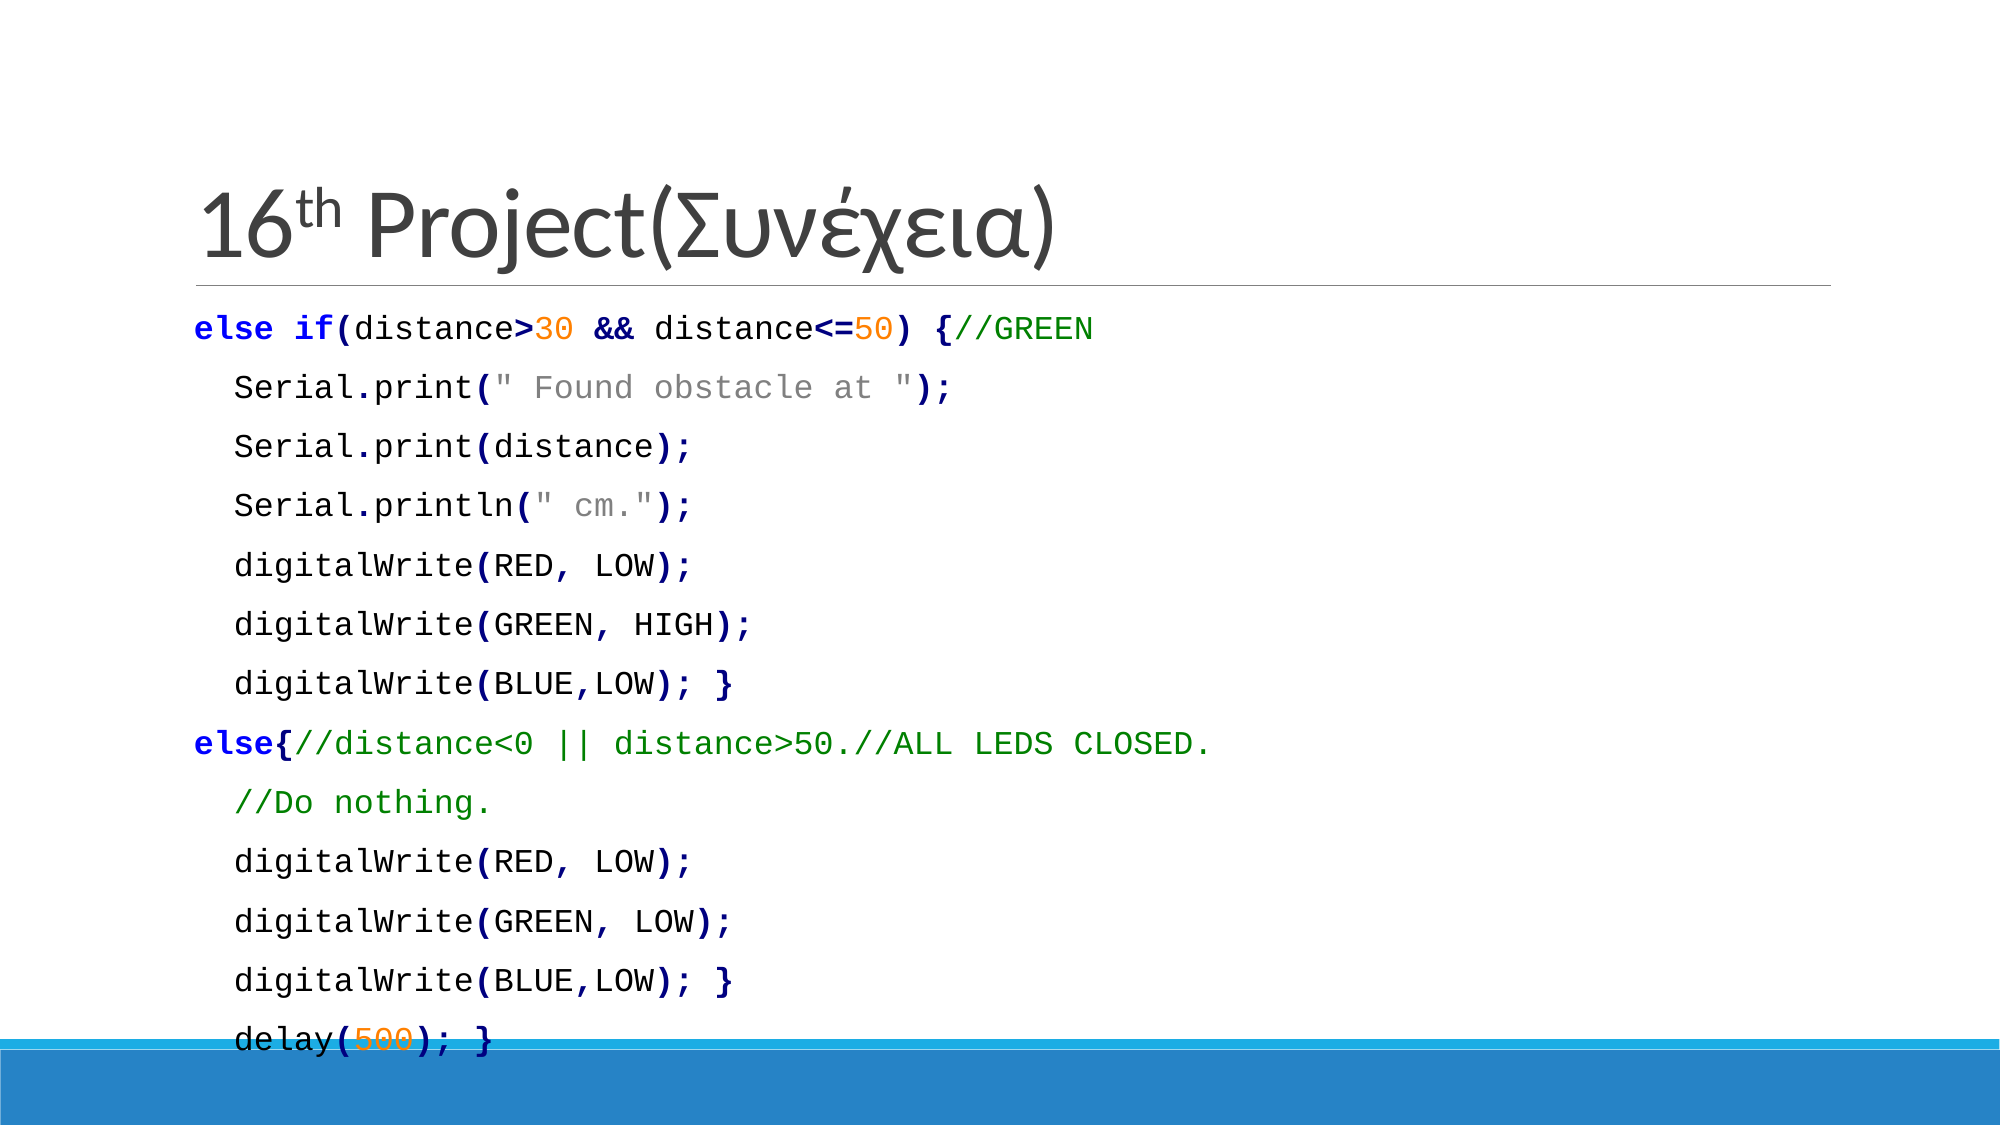

# 16th Project(Συνέχεια)
else if(distance>30 && distance<=50) {//GREEN
  Serial.print(" Found obstacle at ");
  Serial.print(distance);
  Serial.println(" cm.");
  digitalWrite(RED, LOW);
  digitalWrite(GREEN, HIGH);
  digitalWrite(BLUE,LOW); }
else{//distance<0 || distance>50.//ALL LEDS CLOSED.
  //Do nothing.
  digitalWrite(RED, LOW);
  digitalWrite(GREEN, LOW);
  digitalWrite(BLUE,LOW); }
  delay(500); }